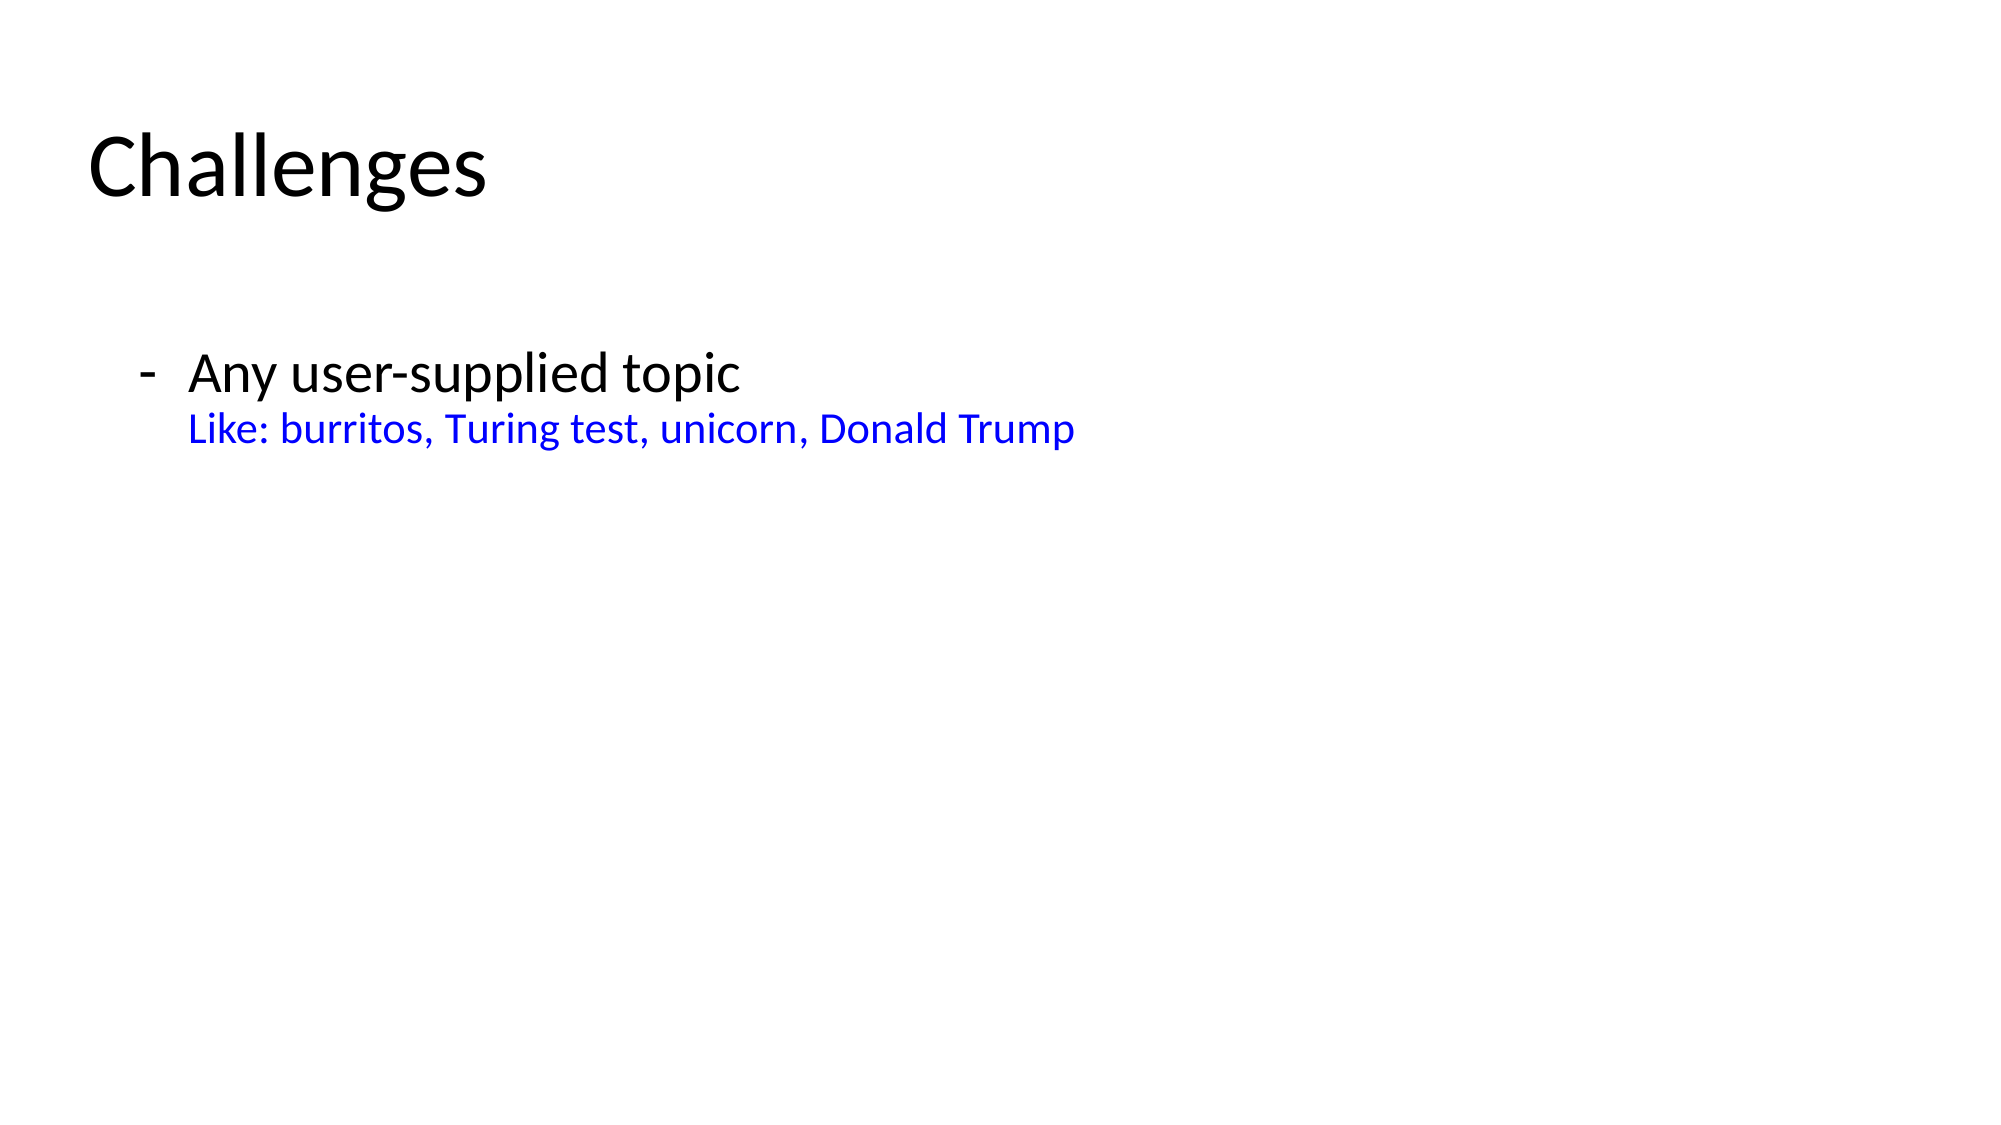

# Challenges

Any user-supplied topic
Like: burritos, Turing test, unicorn, Donald Trump